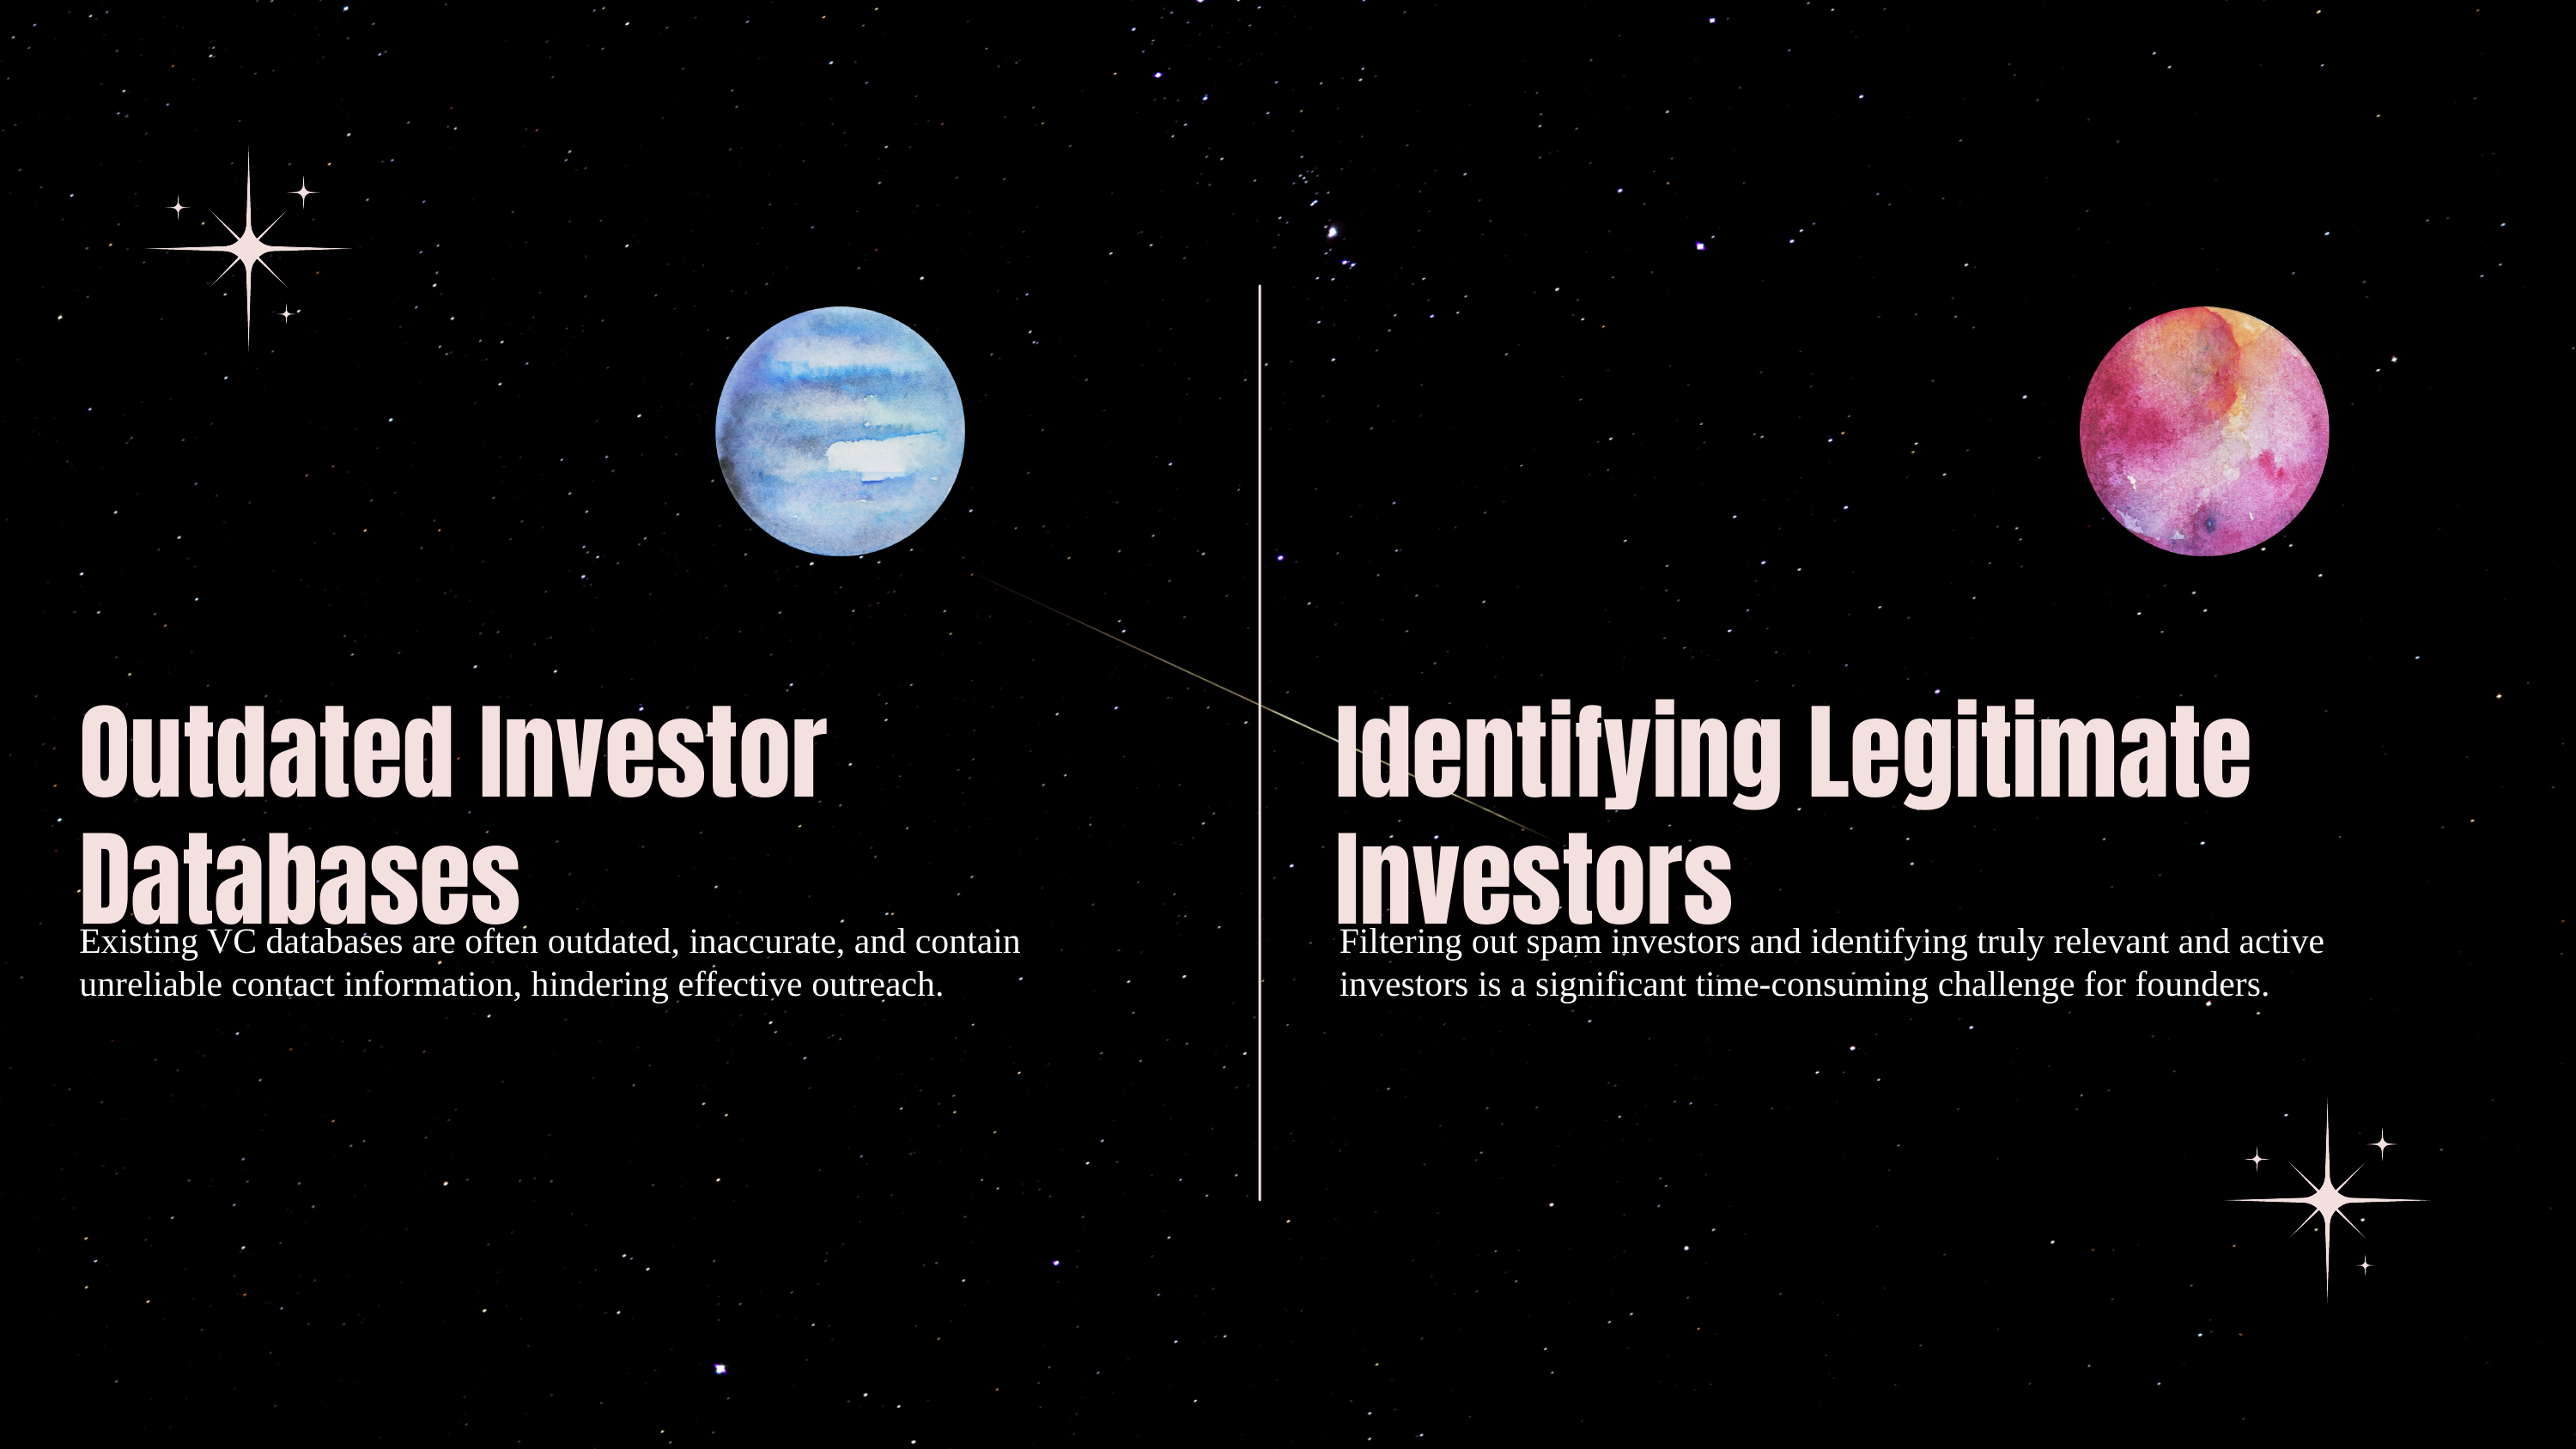

Outdated Investor Databases
Identifying Legitimate Investors
Existing VC databases are often outdated, inaccurate, and contain unreliable contact information, hindering effective outreach.
Filtering out spam investors and identifying truly relevant and active investors is a significant time-consuming challenge for founders.